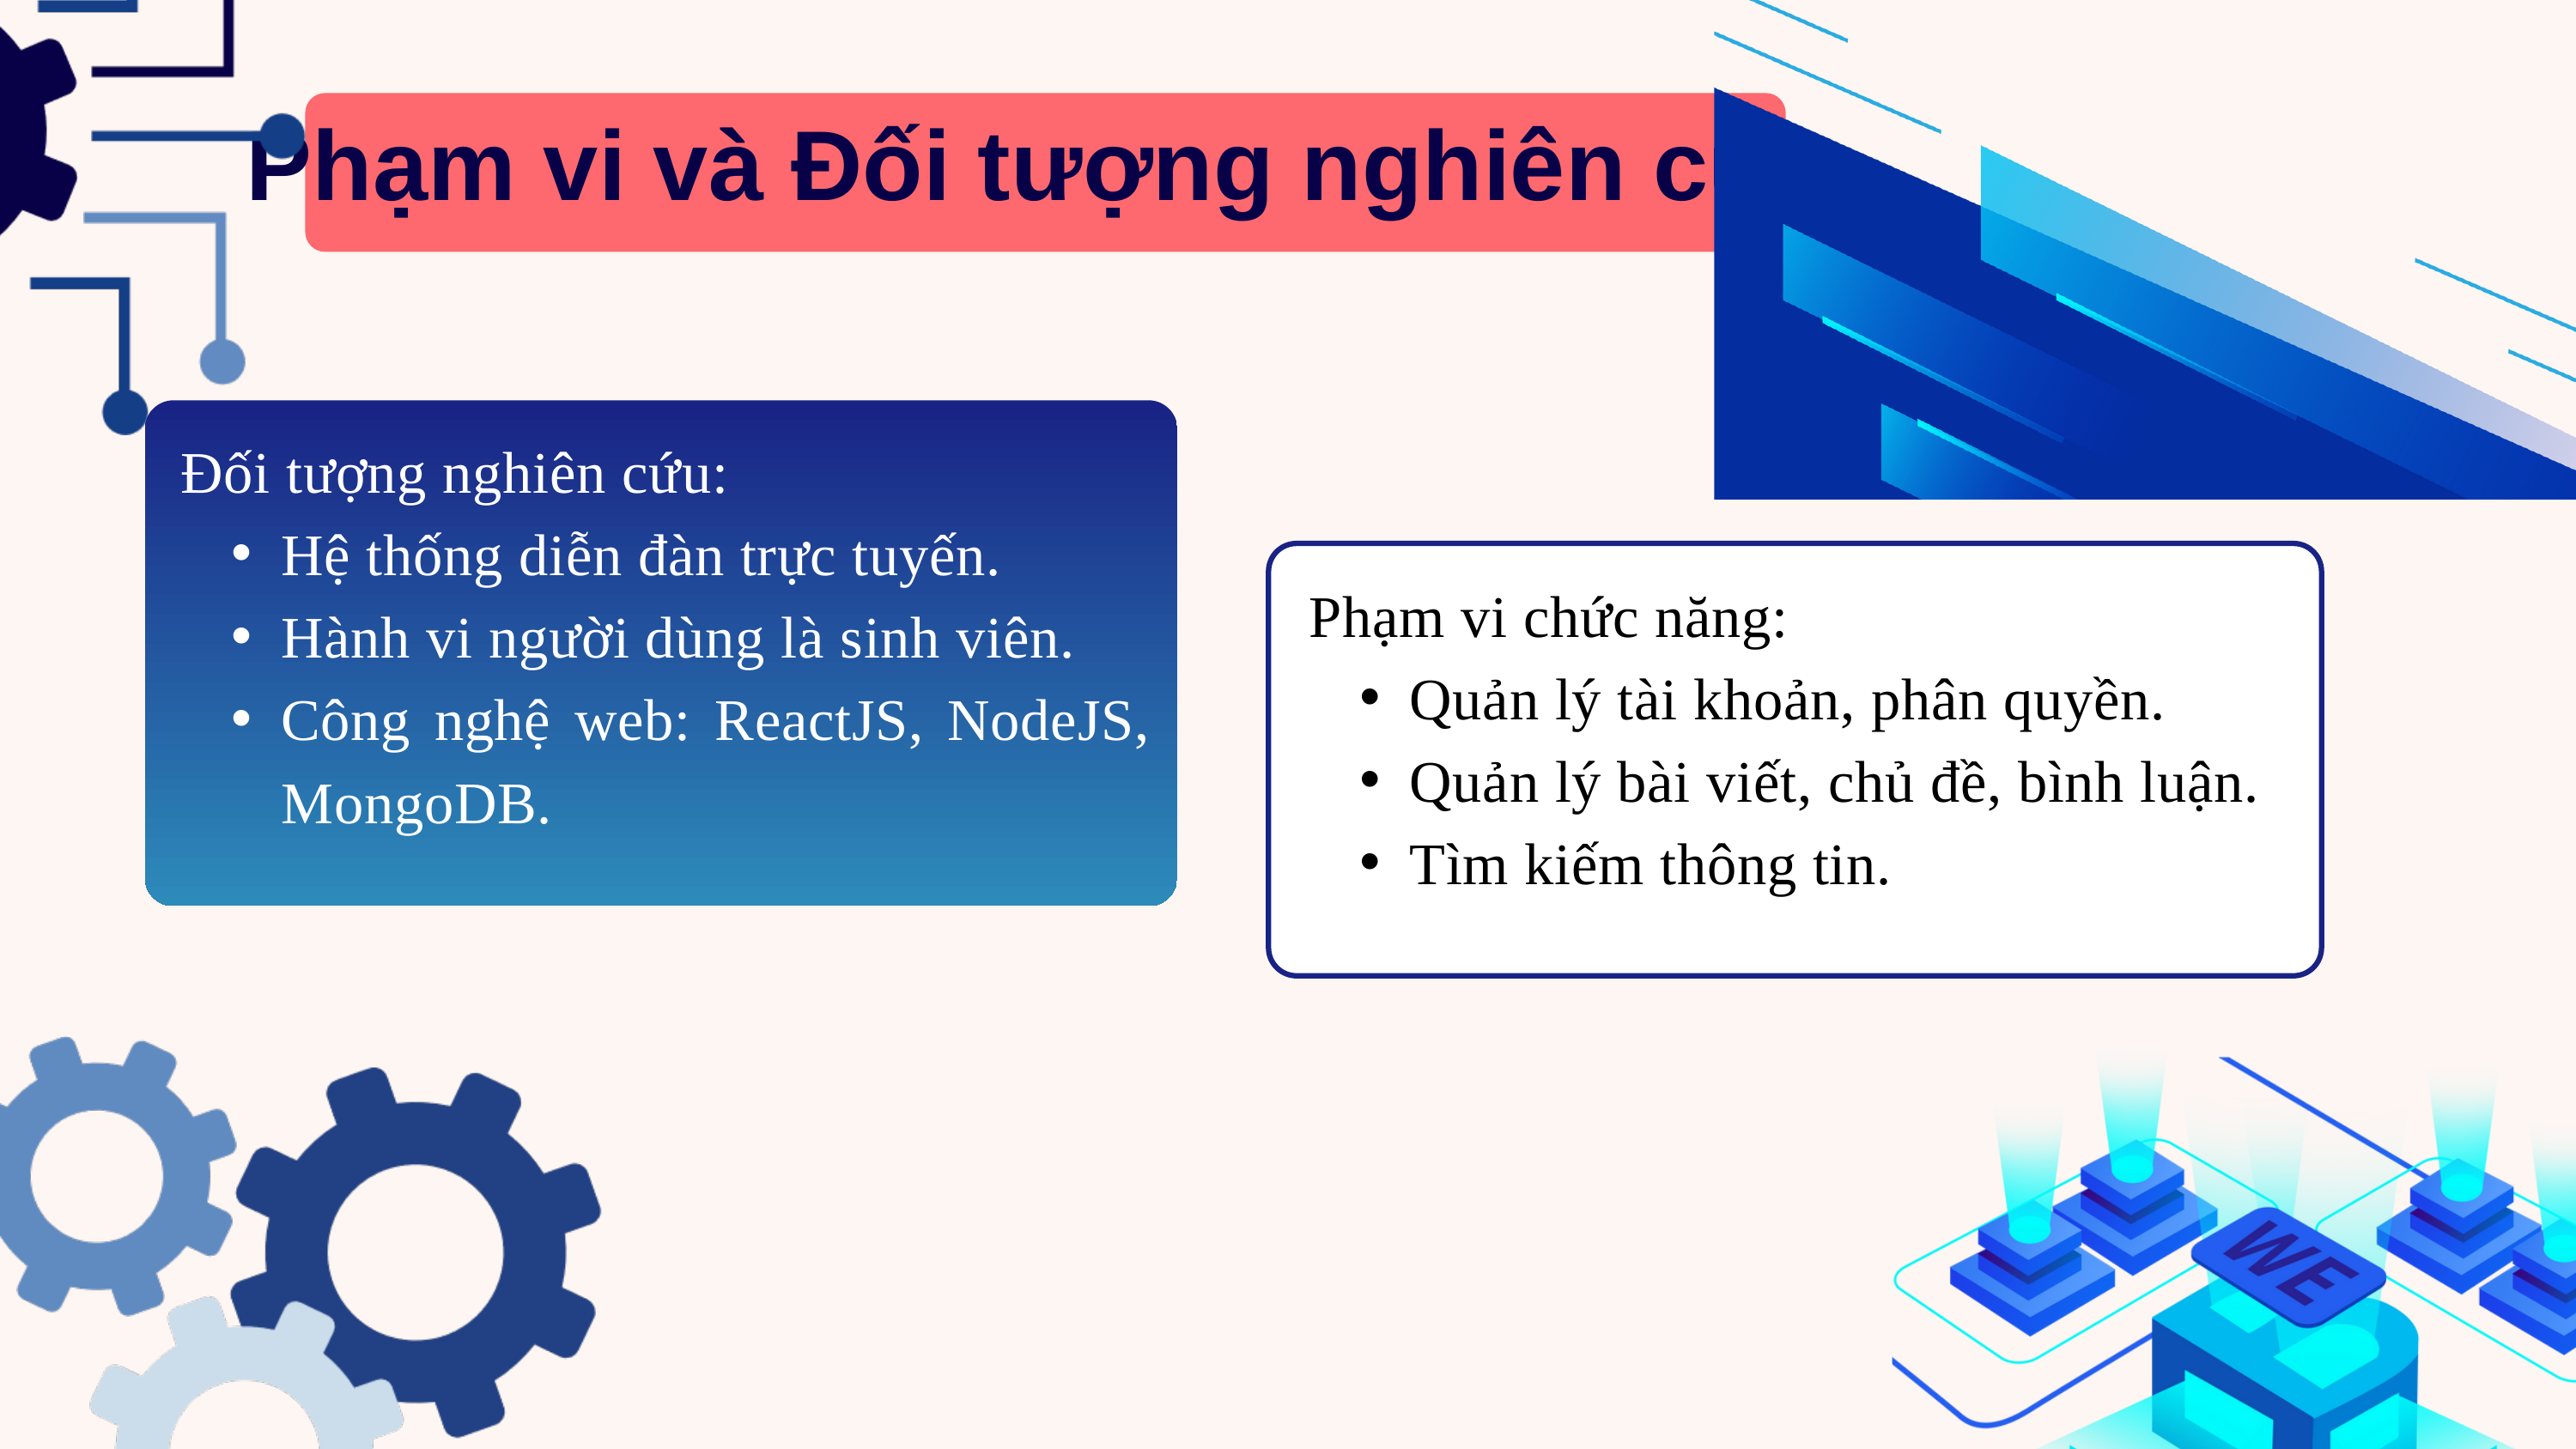

Phạm vi và Đối tượng nghiên cứu

Đối tượng nghiên cứu:
Hệ thống diễn đàn trực tuyến.
Hành vi người dùng là sinh viên.
Công nghệ web: ReactJS, NodeJS, MongoDB.

Phạm vi chức năng:
Quản lý tài khoản, phân quyền.
Quản lý bài viết, chủ đề, bình luận.
Tìm kiếm thông tin.